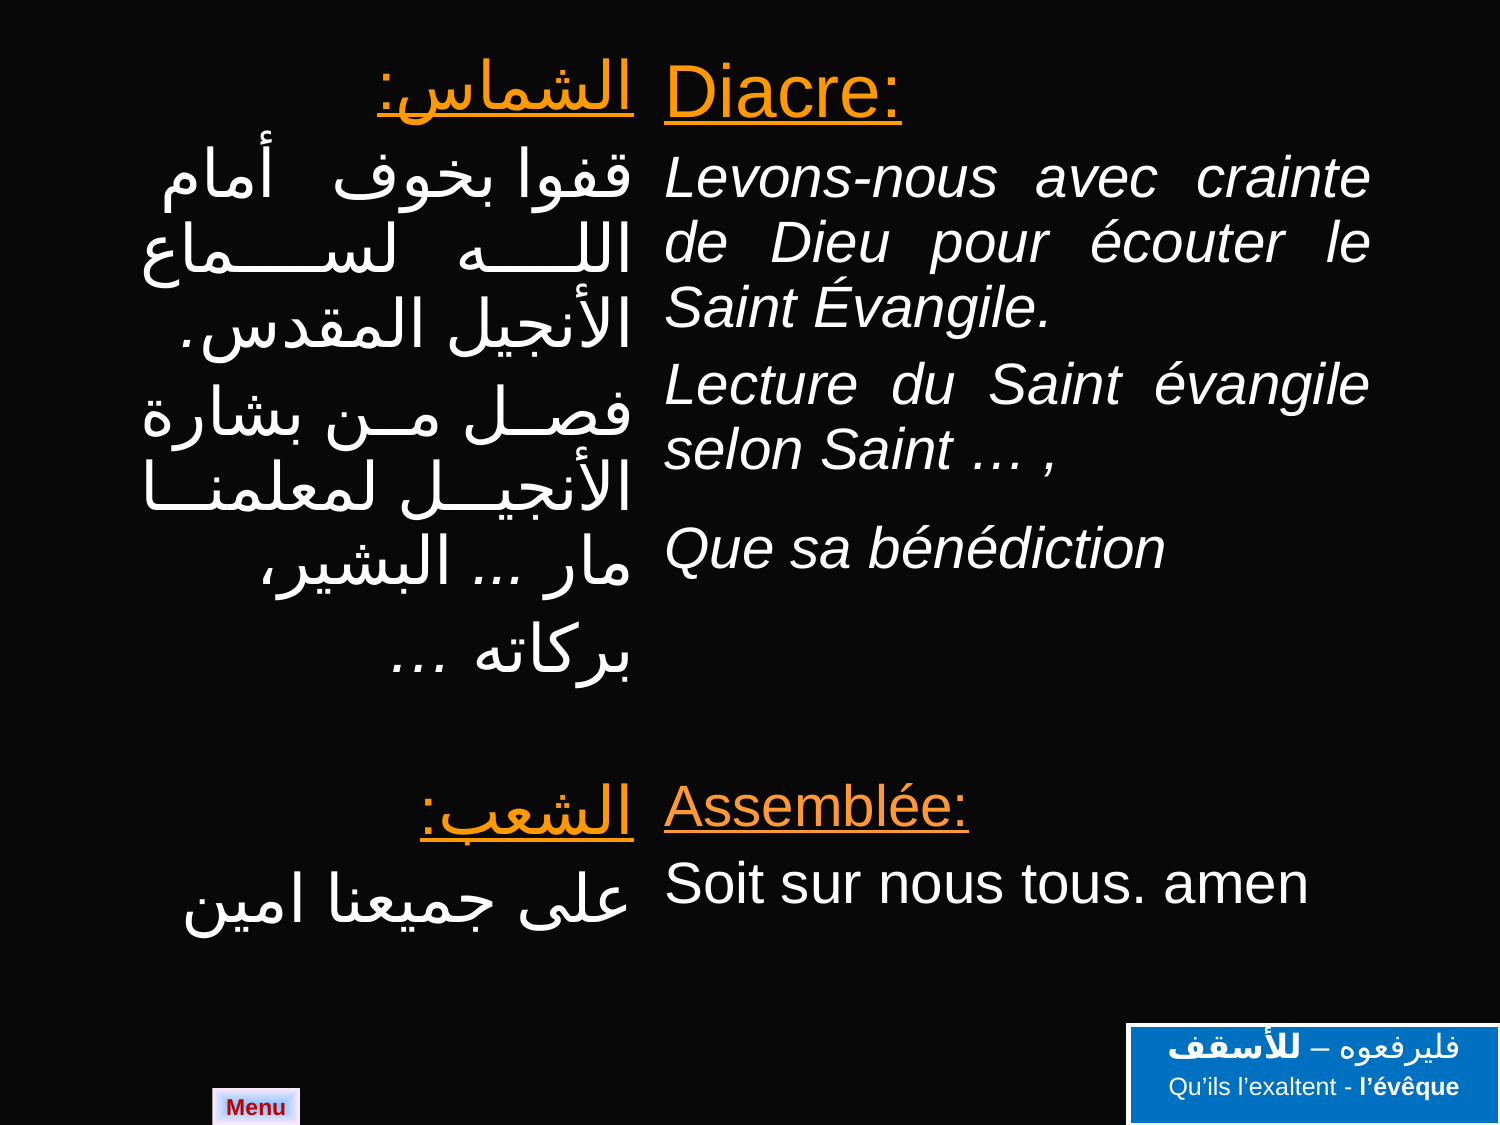

| الشماس: قفوا بخوف أمام الله لسماع الأنجيل المقدس. فصل من بشارة الأنجيل لمعلمنا مار ... البشير، بركاته … | Diacre: Levons-nous avec crainte de Dieu pour écouter le Saint Évangile. Lecture du Saint évangile selon Saint … , Que sa bénédiction |
| --- | --- |
| الشعب: على جميعنا امين | Assemblée: Soit sur nous tous. amen |
فليرفعوه – للأسقف
Qu’ils l’exaltent - l’évêque
Menu